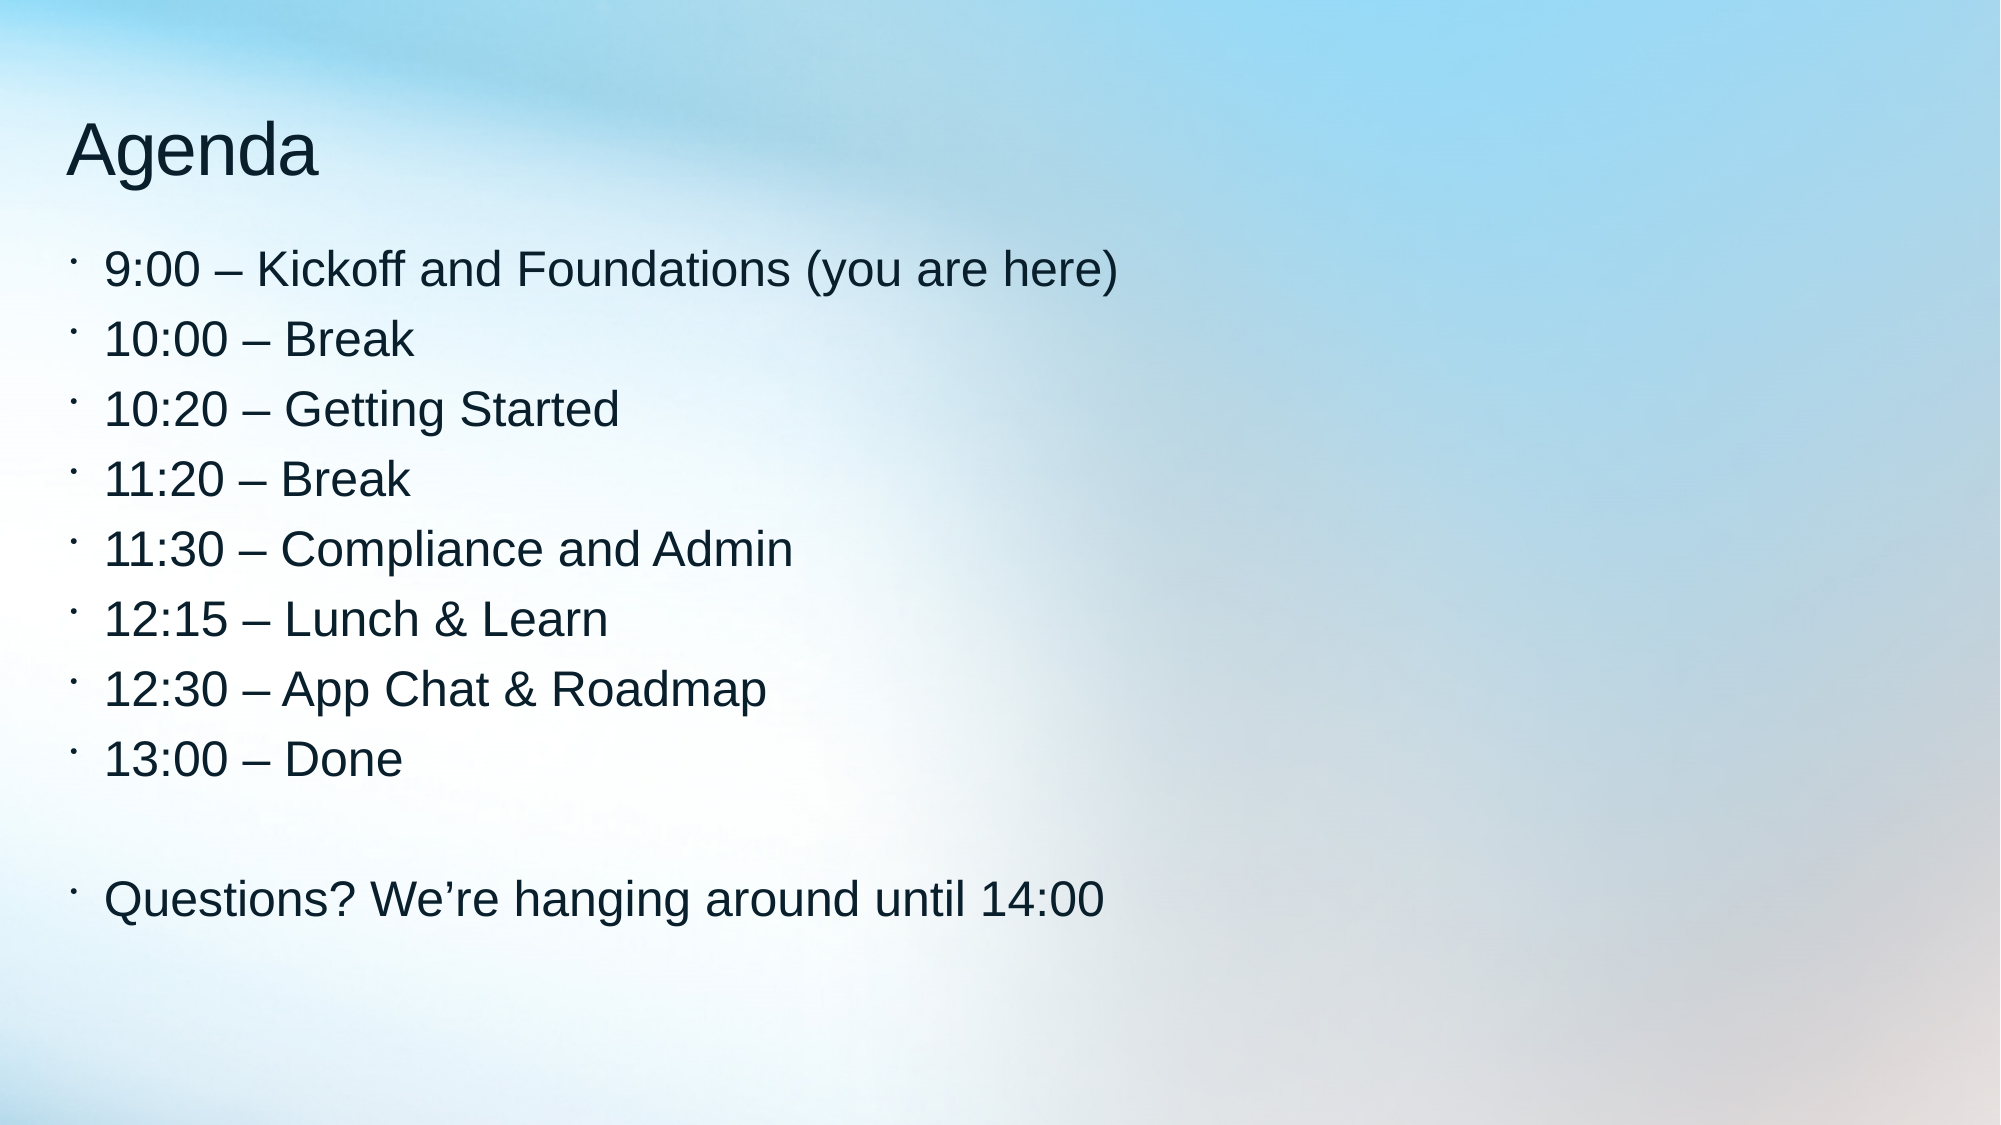

Agenda
9:00 – Kickoff and Foundations (you are here)
10:00 – Break
10:20 – Getting Started
11:20 – Break
11:30 – Compliance and Admin
12:15 – Lunch & Learn
12:30 – App Chat & Roadmap
13:00 – Done

Questions? We’re hanging around until 14:00